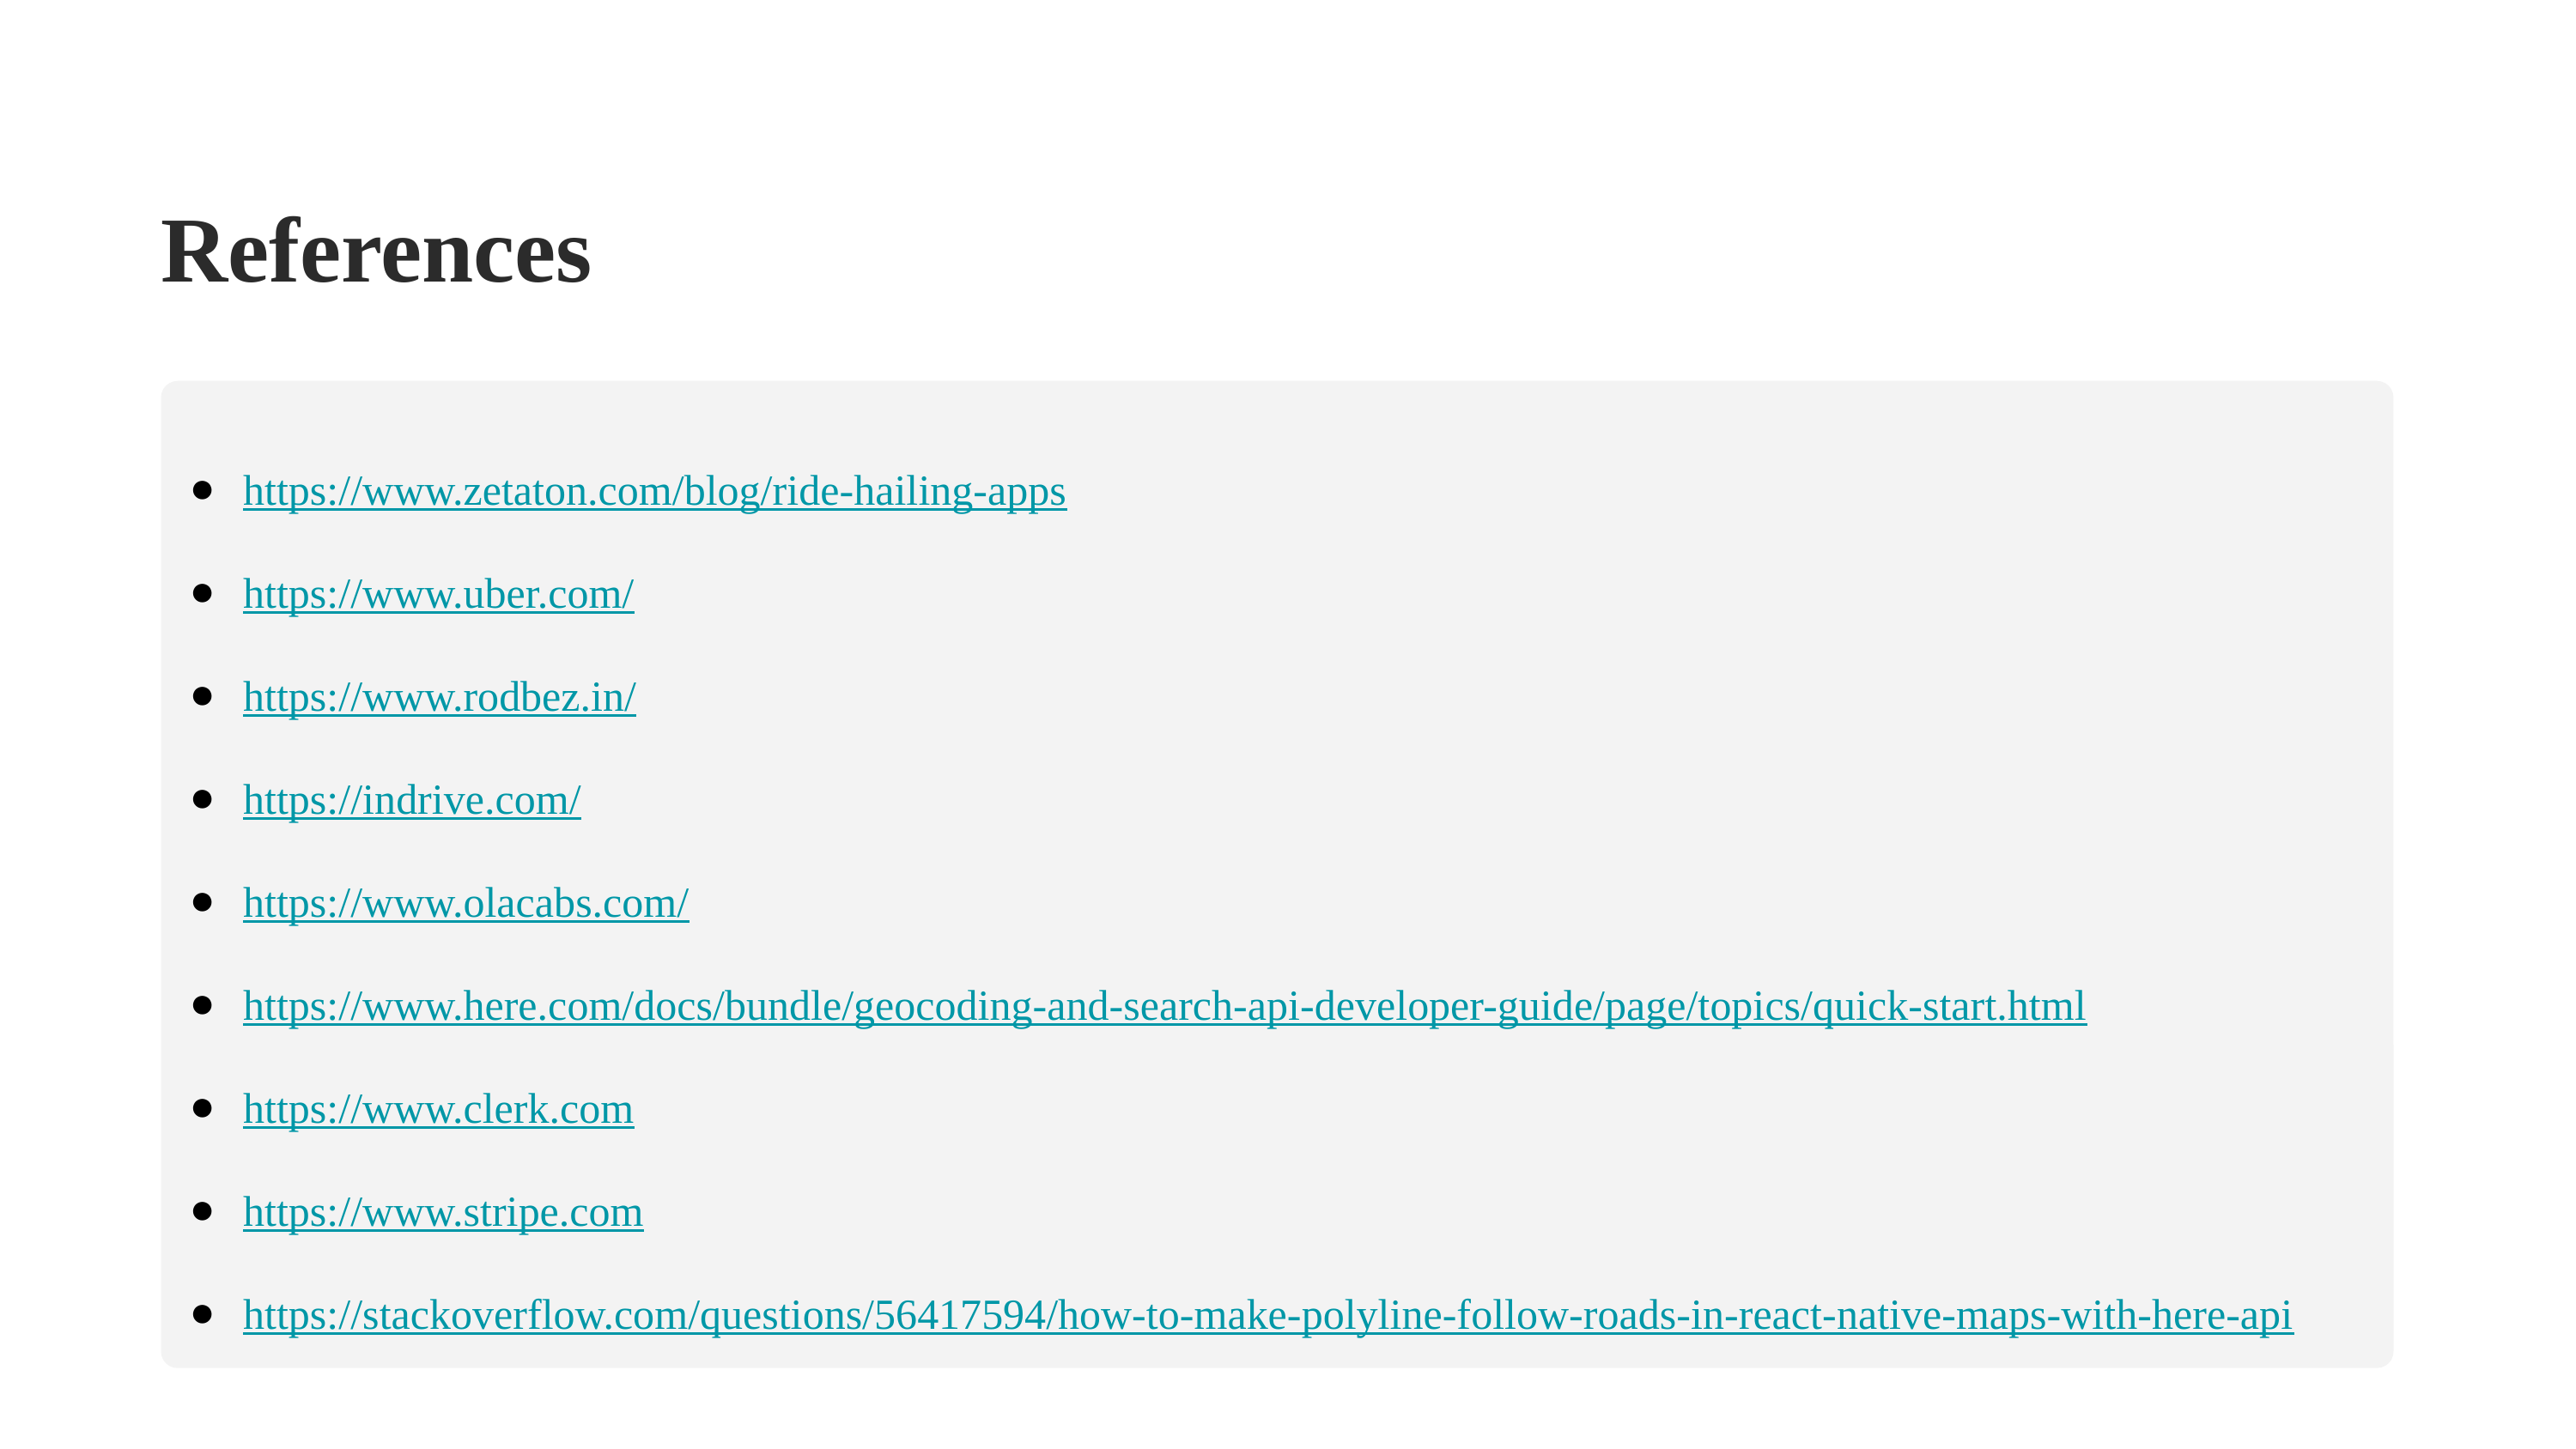

References
https://www.zetaton.com/blog/ride-hailing-apps
https://www.uber.com/
https://www.rodbez.in/
https://indrive.com/
https://www.olacabs.com/
https://www.here.com/docs/bundle/geocoding-and-search-api-developer-guide/page/topics/quick-start.html
https://www.clerk.com
https://www.stripe.com
https://stackoverflow.com/questions/56417594/how-to-make-polyline-follow-roads-in-react-native-maps-with-here-api